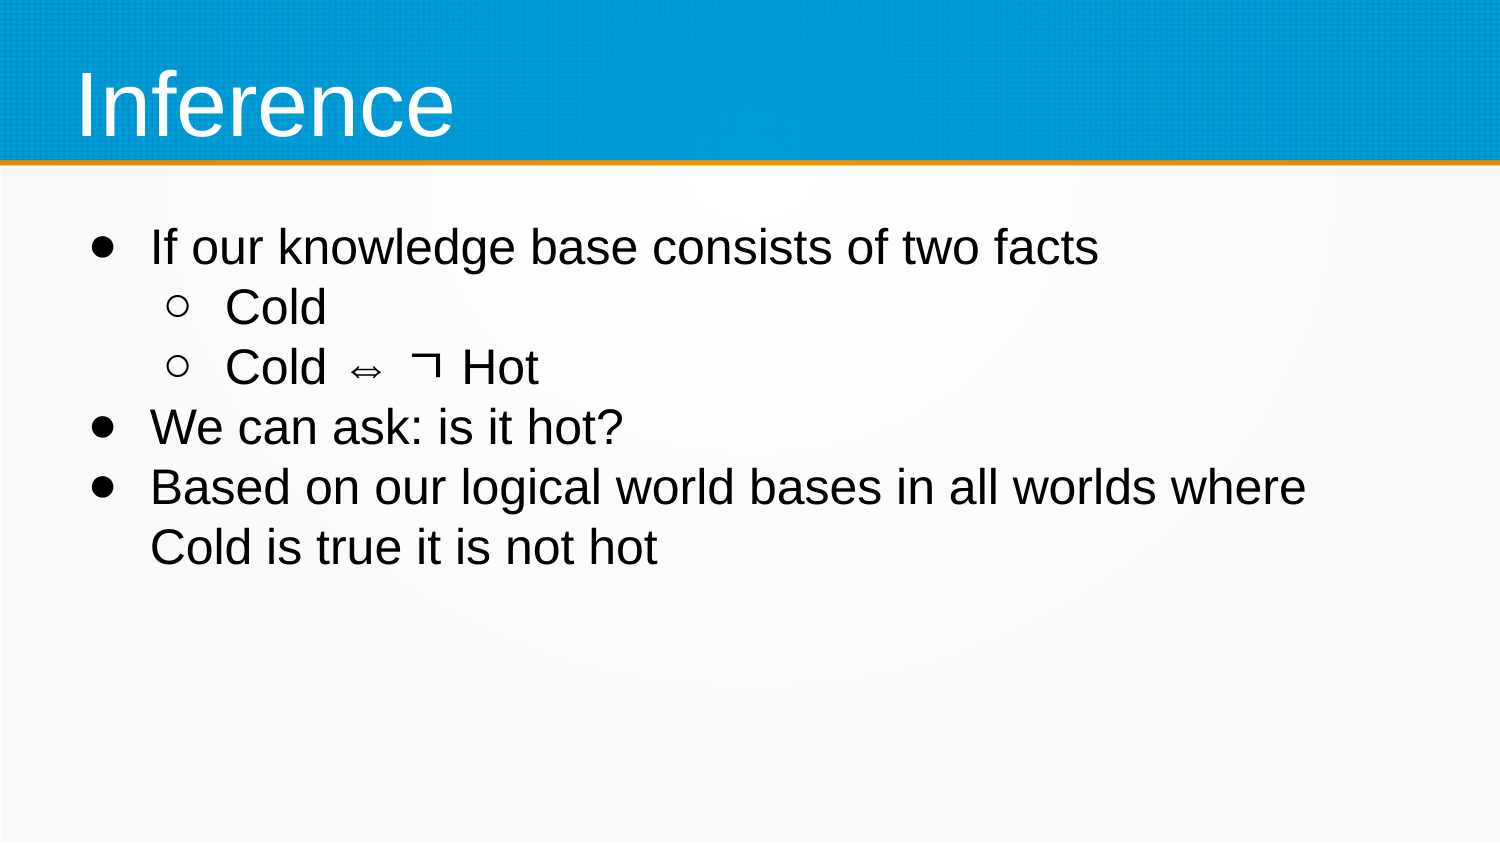

Inference
If our knowledge base consists of two facts
Cold
Cold ⇔ㄱHot
We can ask: is it hot?
Based on our logical world bases in all worlds where Cold is true it is not hot